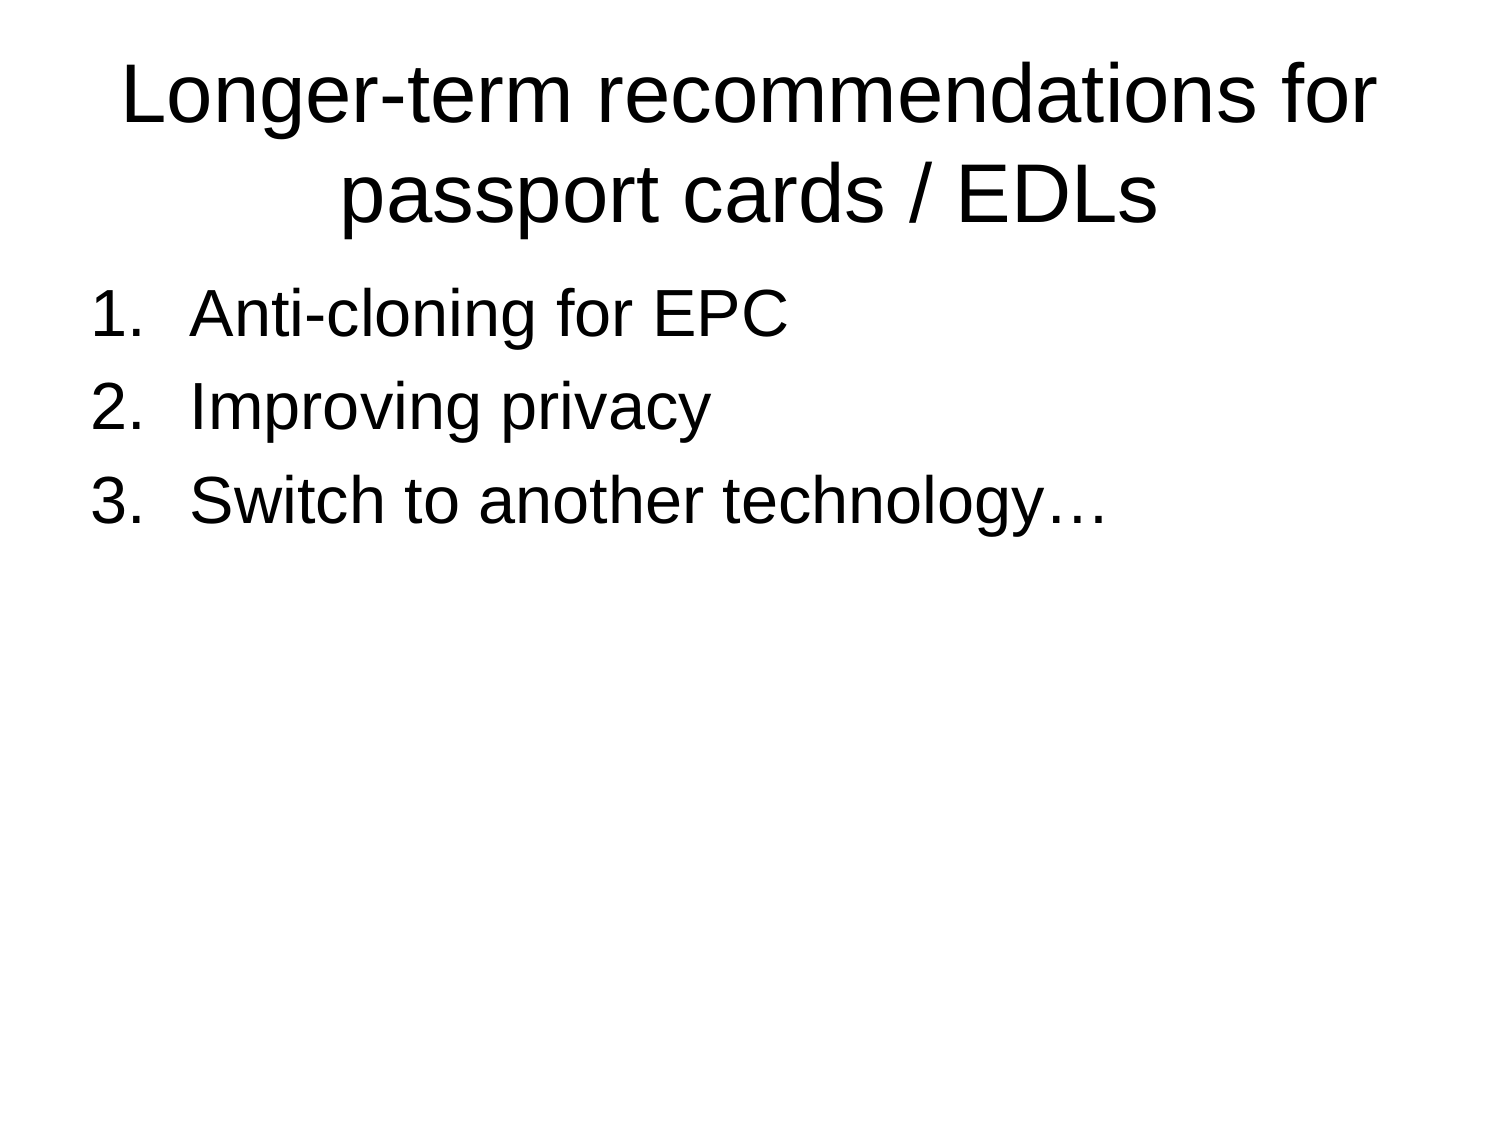

# Longer-term recommendations for passport cards / EDLs
Anti-cloning for EPC
Improving privacy
Switch to another technology…